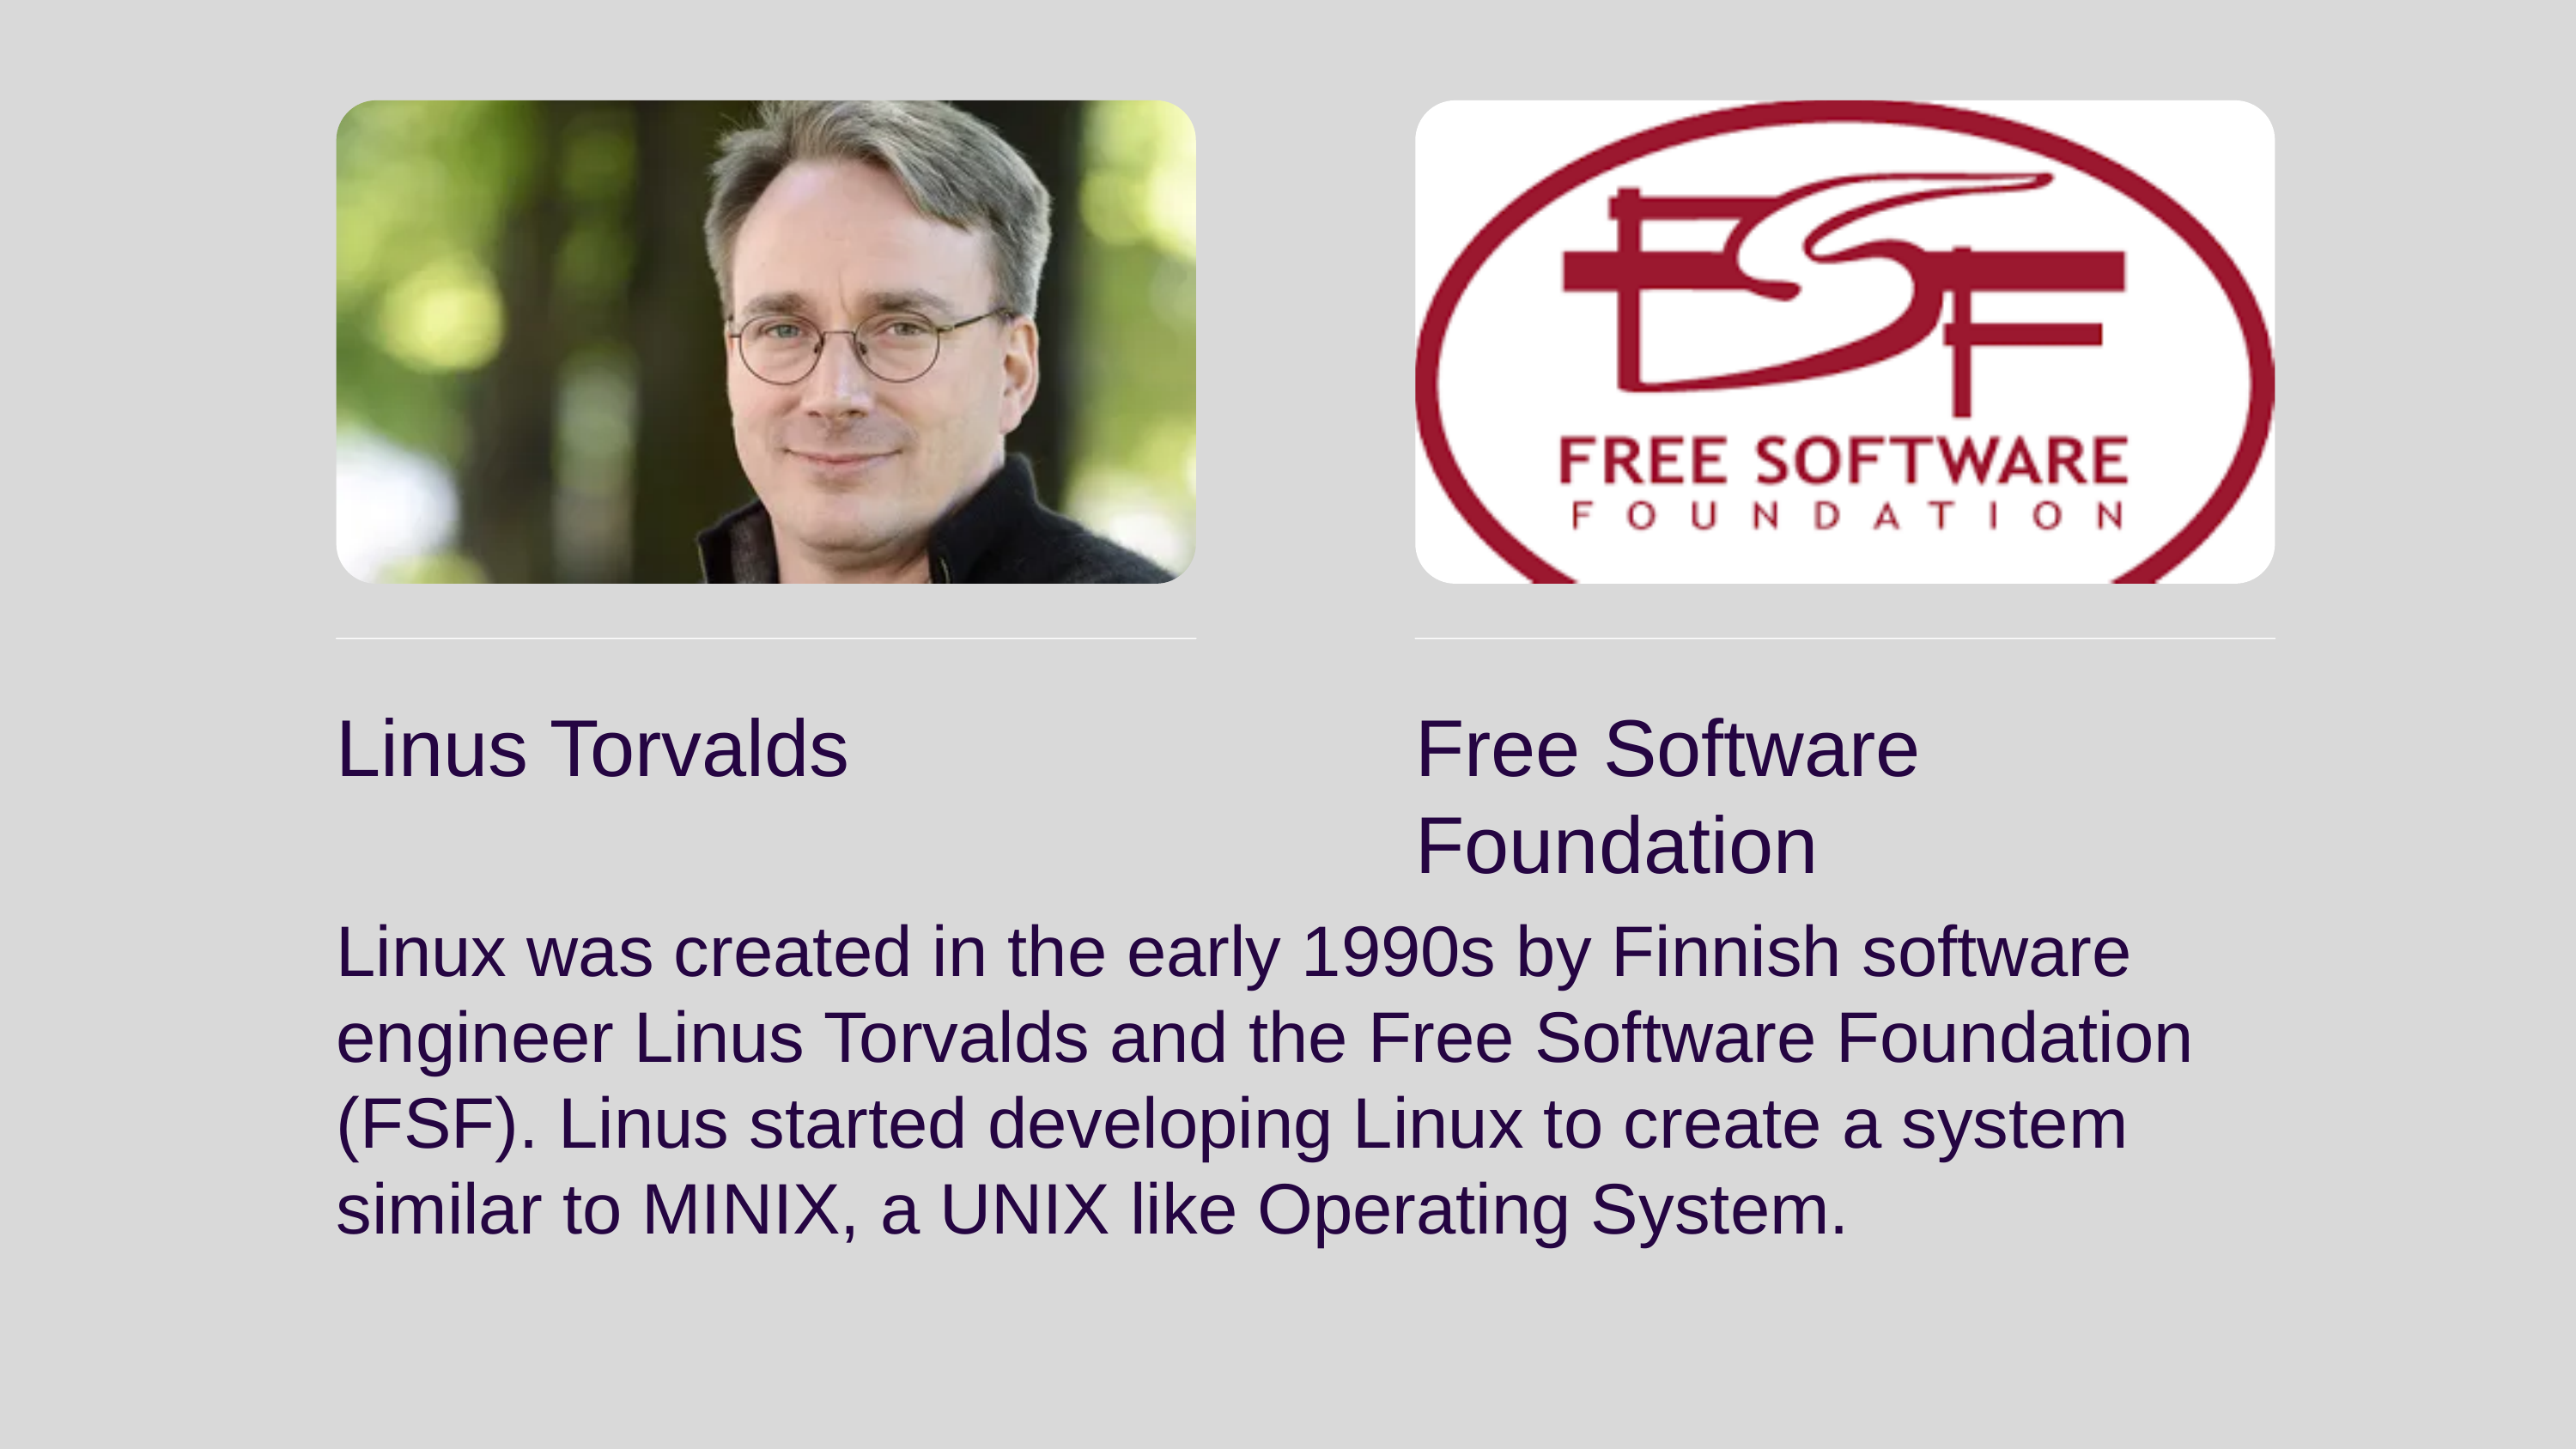

Linus Torvalds
Free Software Foundation
Linux was created in the early 1990s by Finnish software engineer Linus Torvalds and the Free Software Foundation (FSF). Linus started developing Linux to create a system similar to MINIX, a UNIX like Operating System.